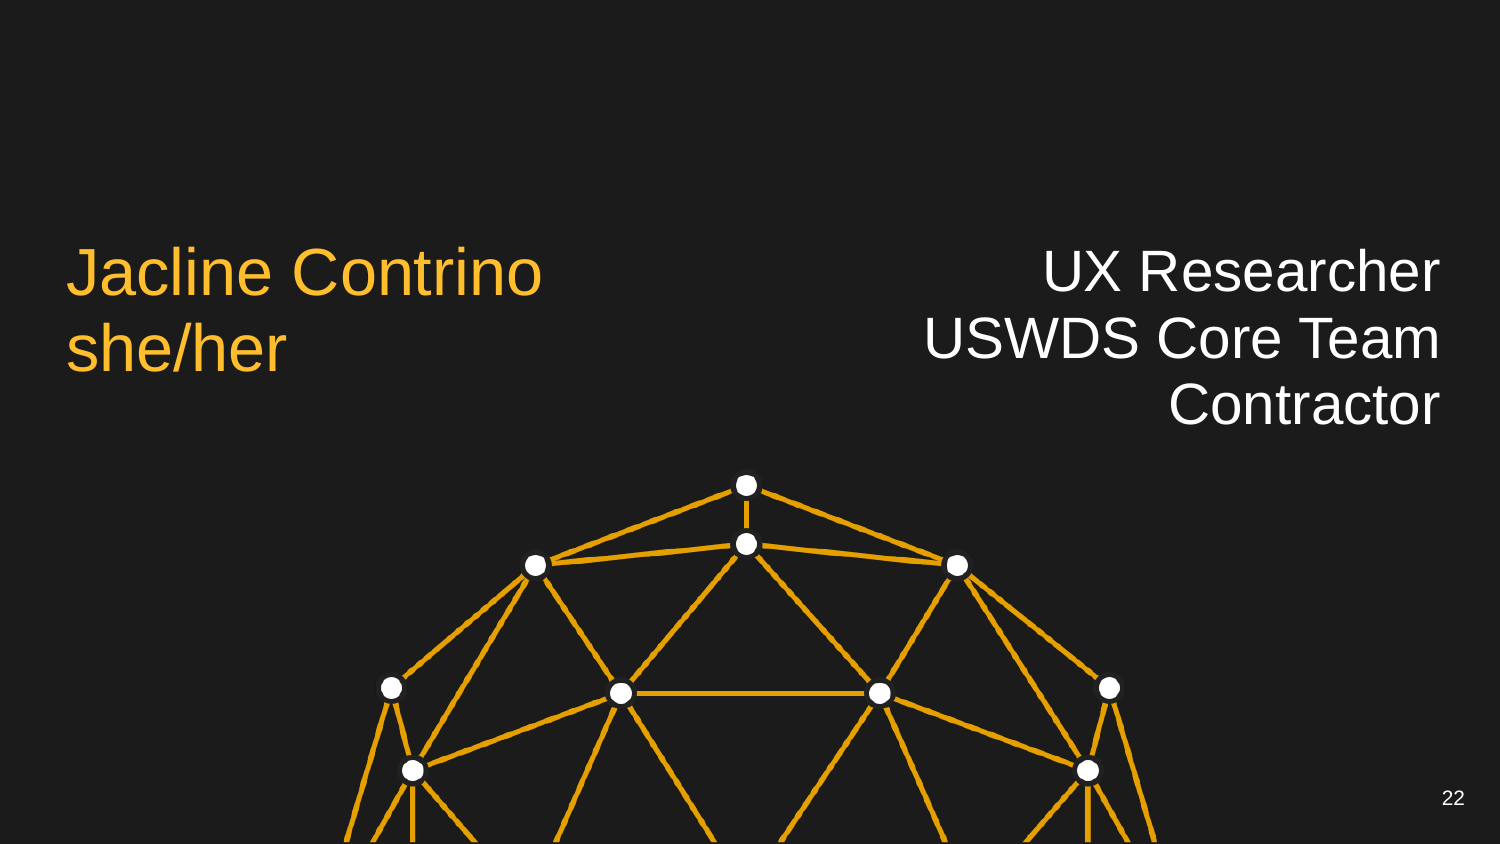

# Jacline Contrino
she/her
UX Researcher
USWDS Core Team
Contractor
22